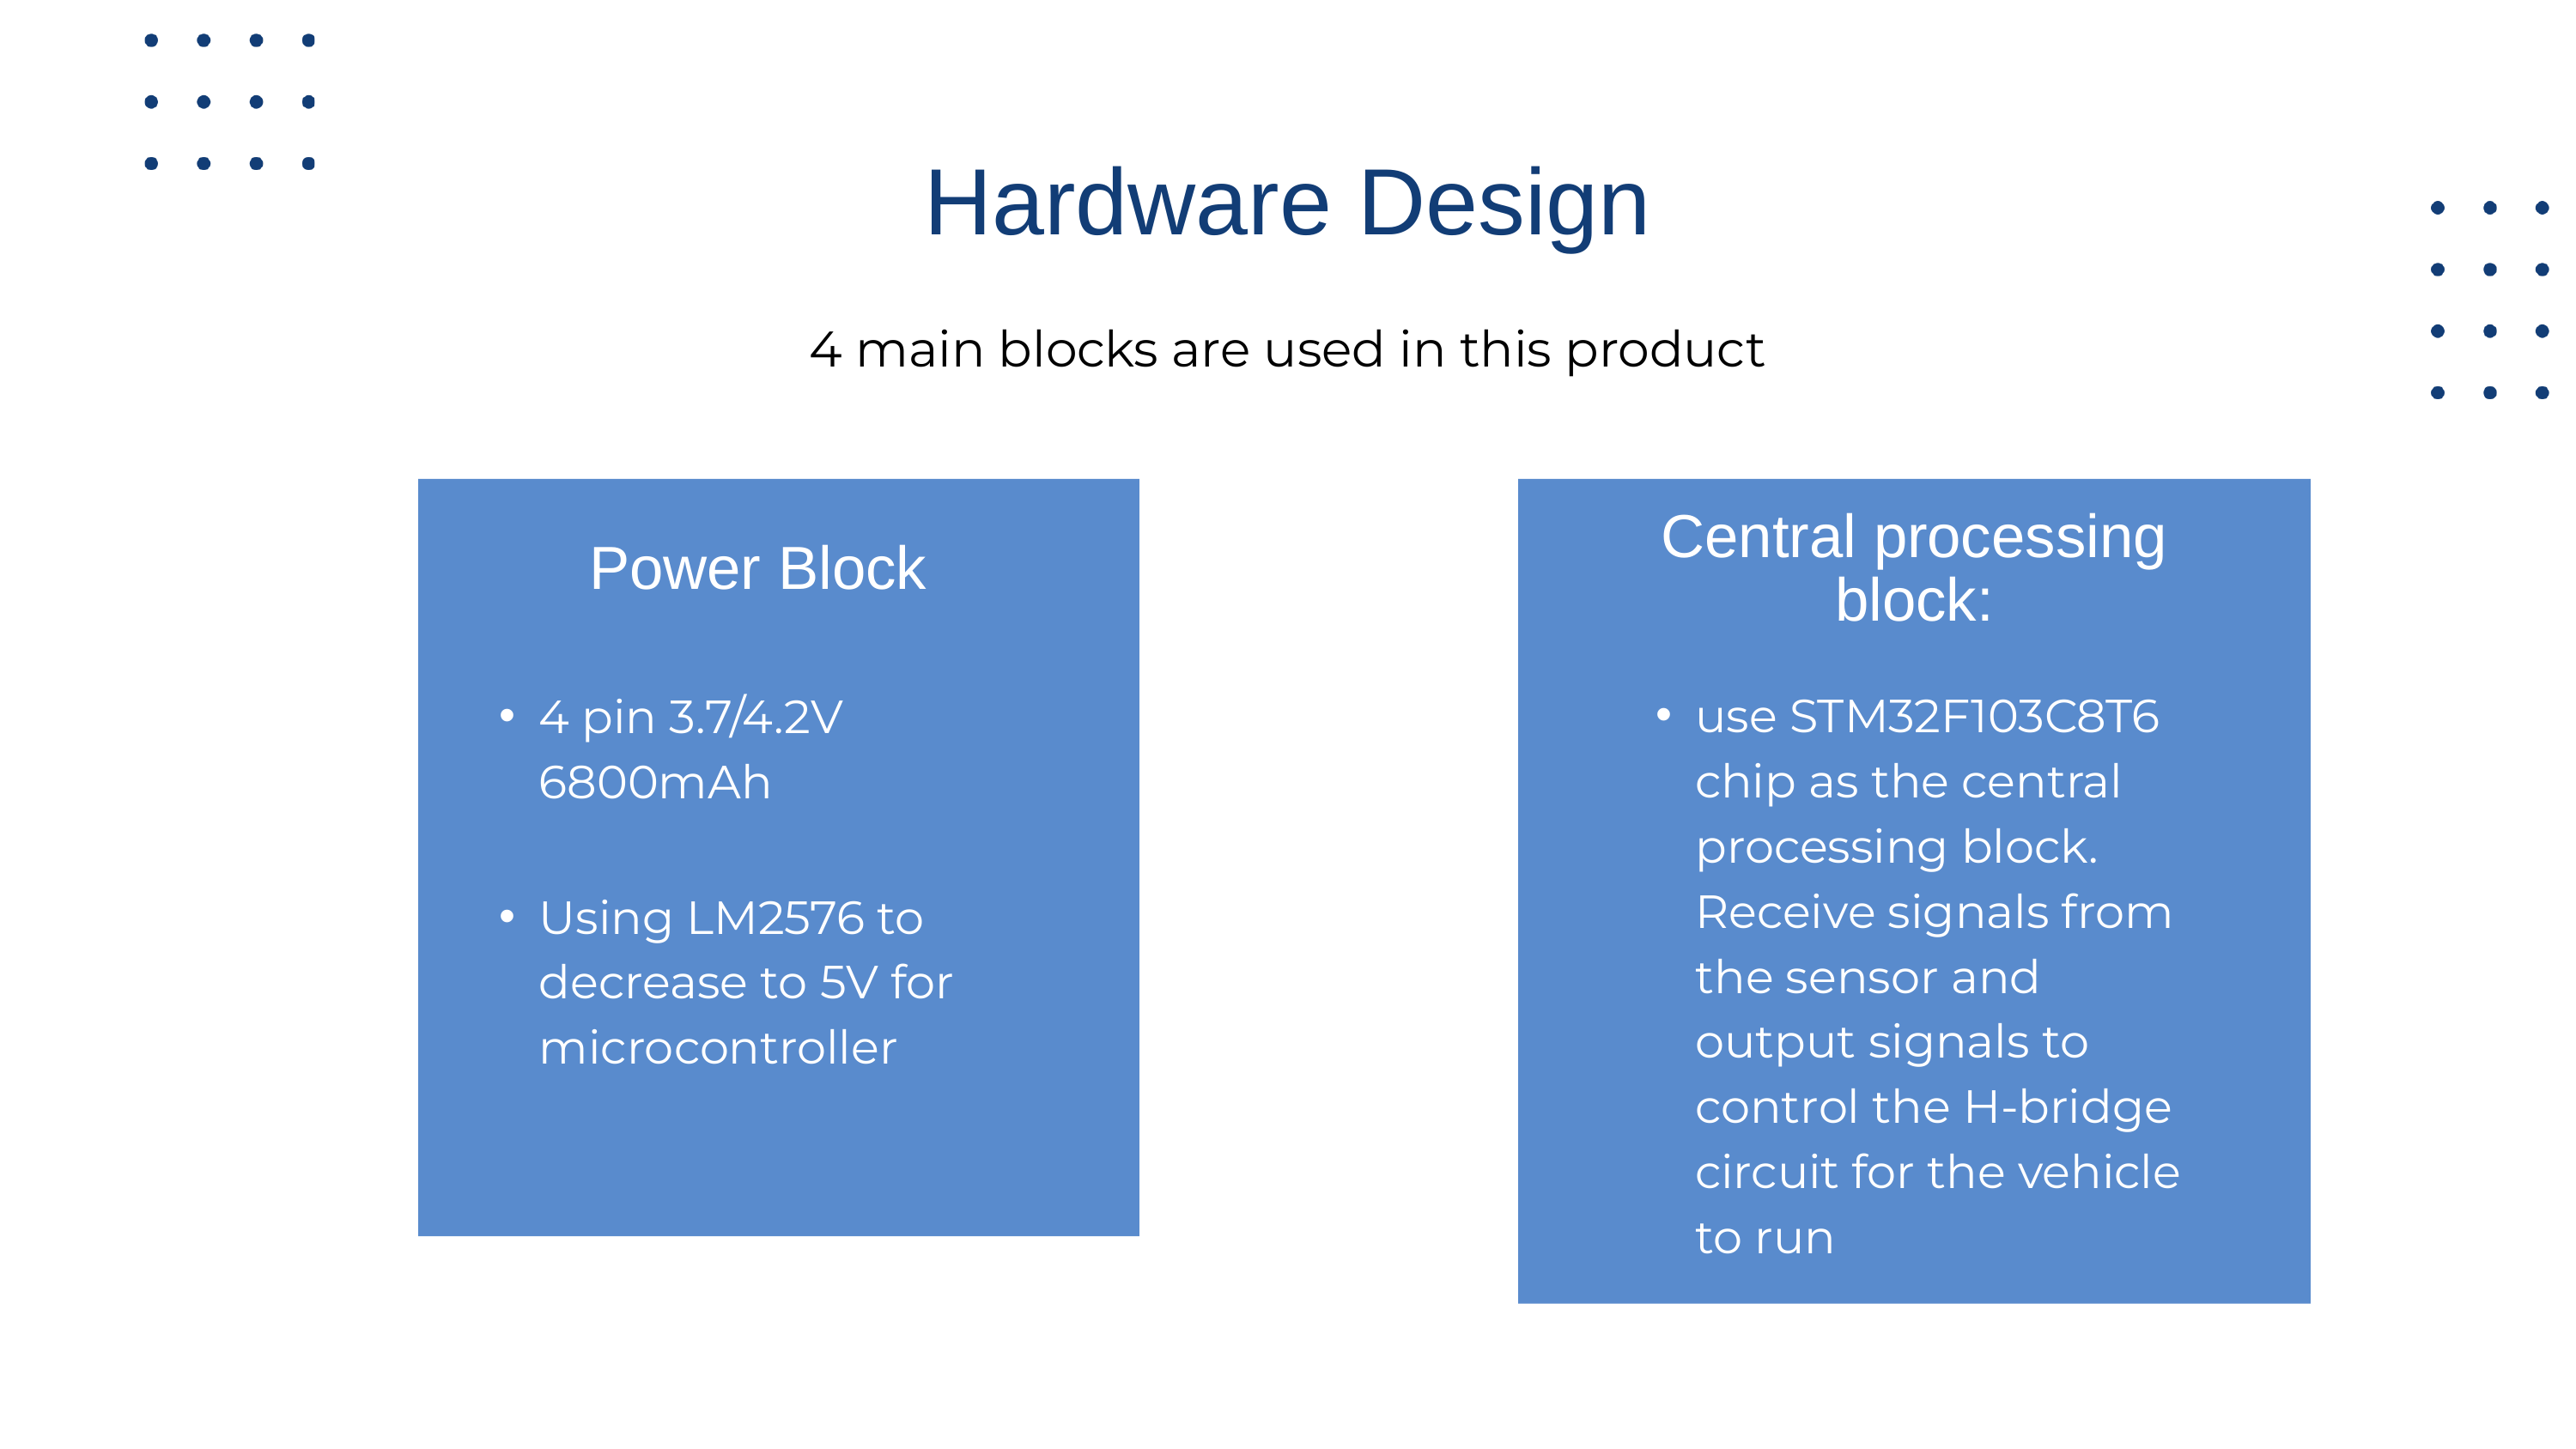

Hardware Design

4 main blocks are used in this product

Central processing block:
Power Block
use STM32F103C8T6 chip as the central processing block. Receive signals from the sensor and output signals to control the H-bridge circuit for the vehicle to run
4 pin 3.7/4.2V 6800mAh
Using LM2576 to decrease to 5V for microcontroller